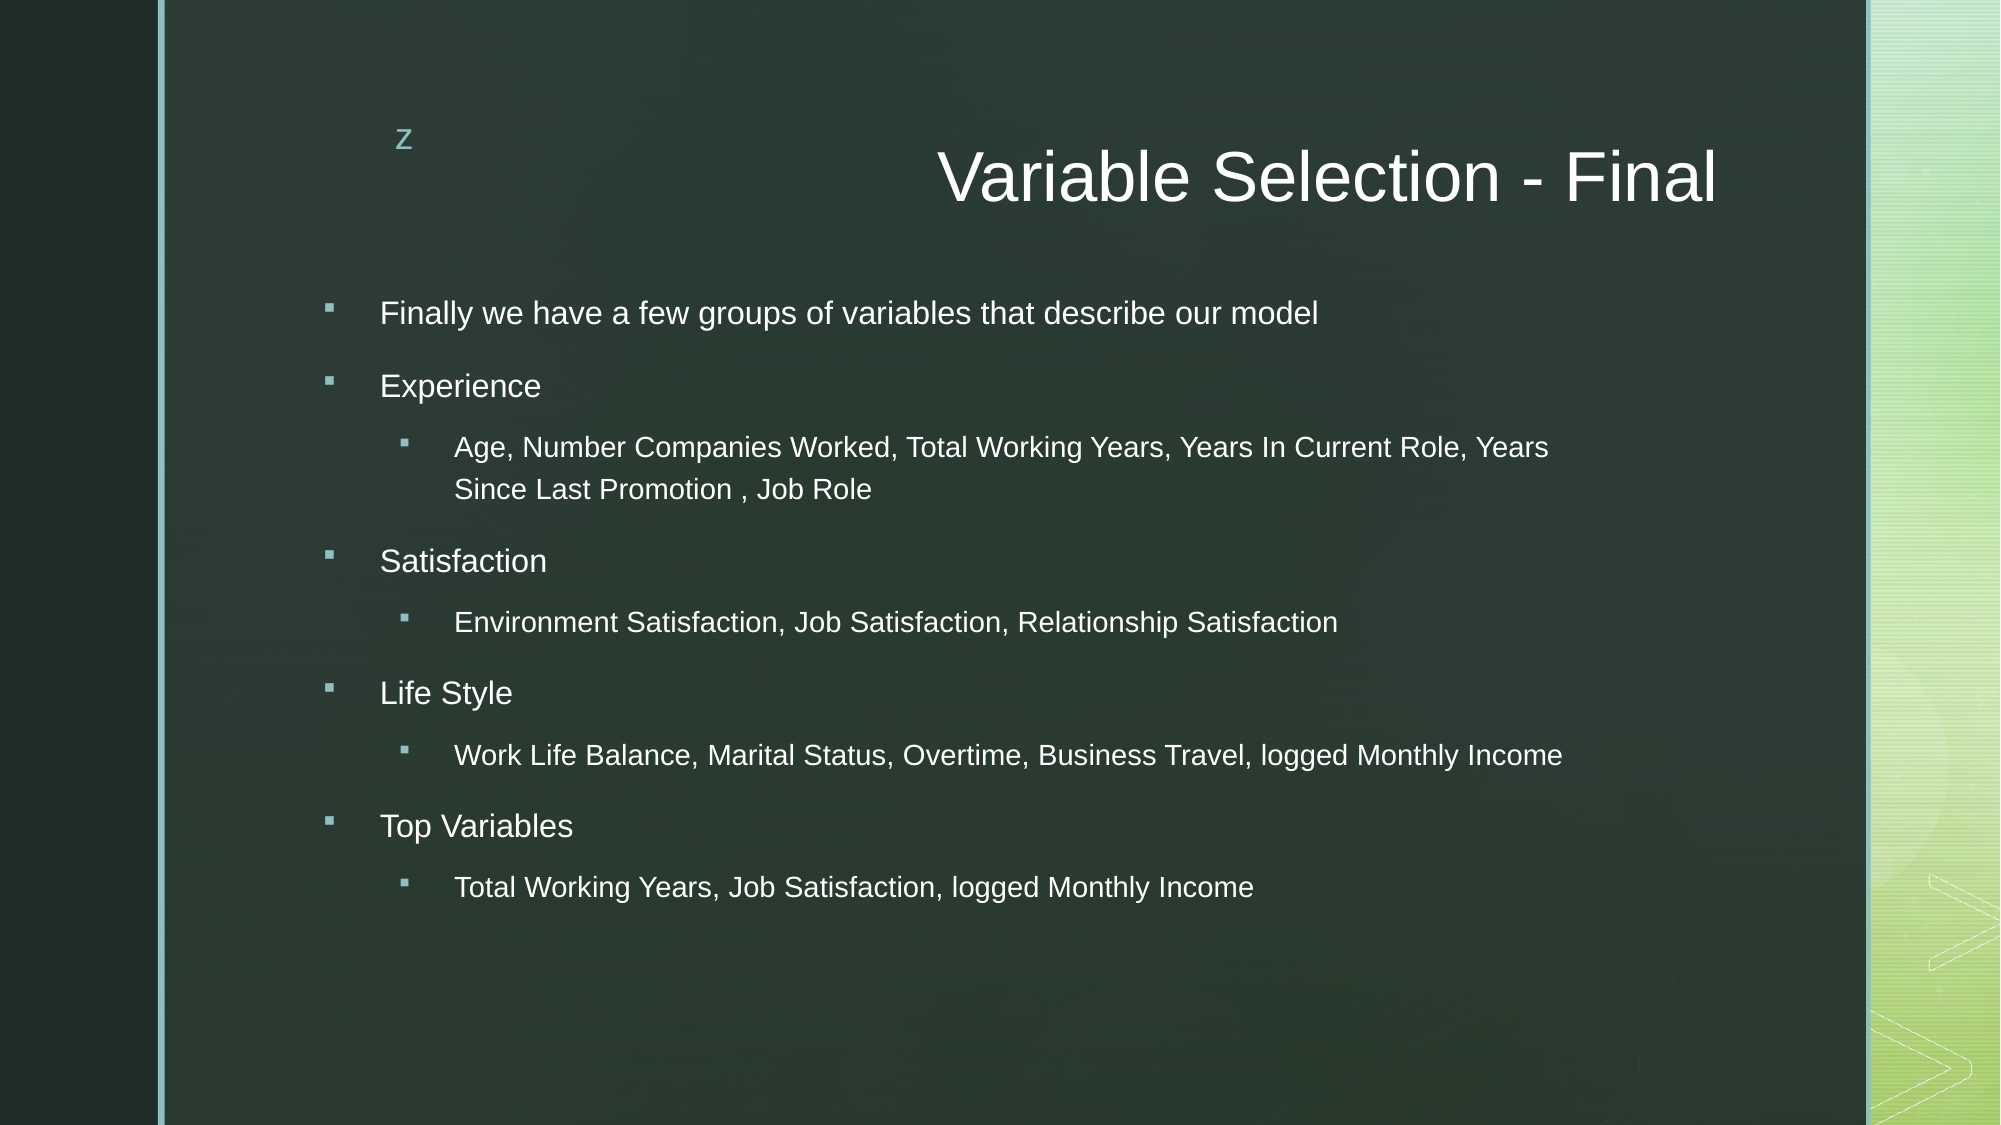

# Variable Selection - Final
Finally we have a few groups of variables that describe our model
Experience
Age, Number Companies Worked, Total Working Years, Years In Current Role, Years Since Last Promotion , Job Role
Satisfaction
Environment Satisfaction, Job Satisfaction, Relationship Satisfaction
Life Style
Work Life Balance, Marital Status, Overtime, Business Travel, logged Monthly Income
Top Variables
Total Working Years, Job Satisfaction, logged Monthly Income